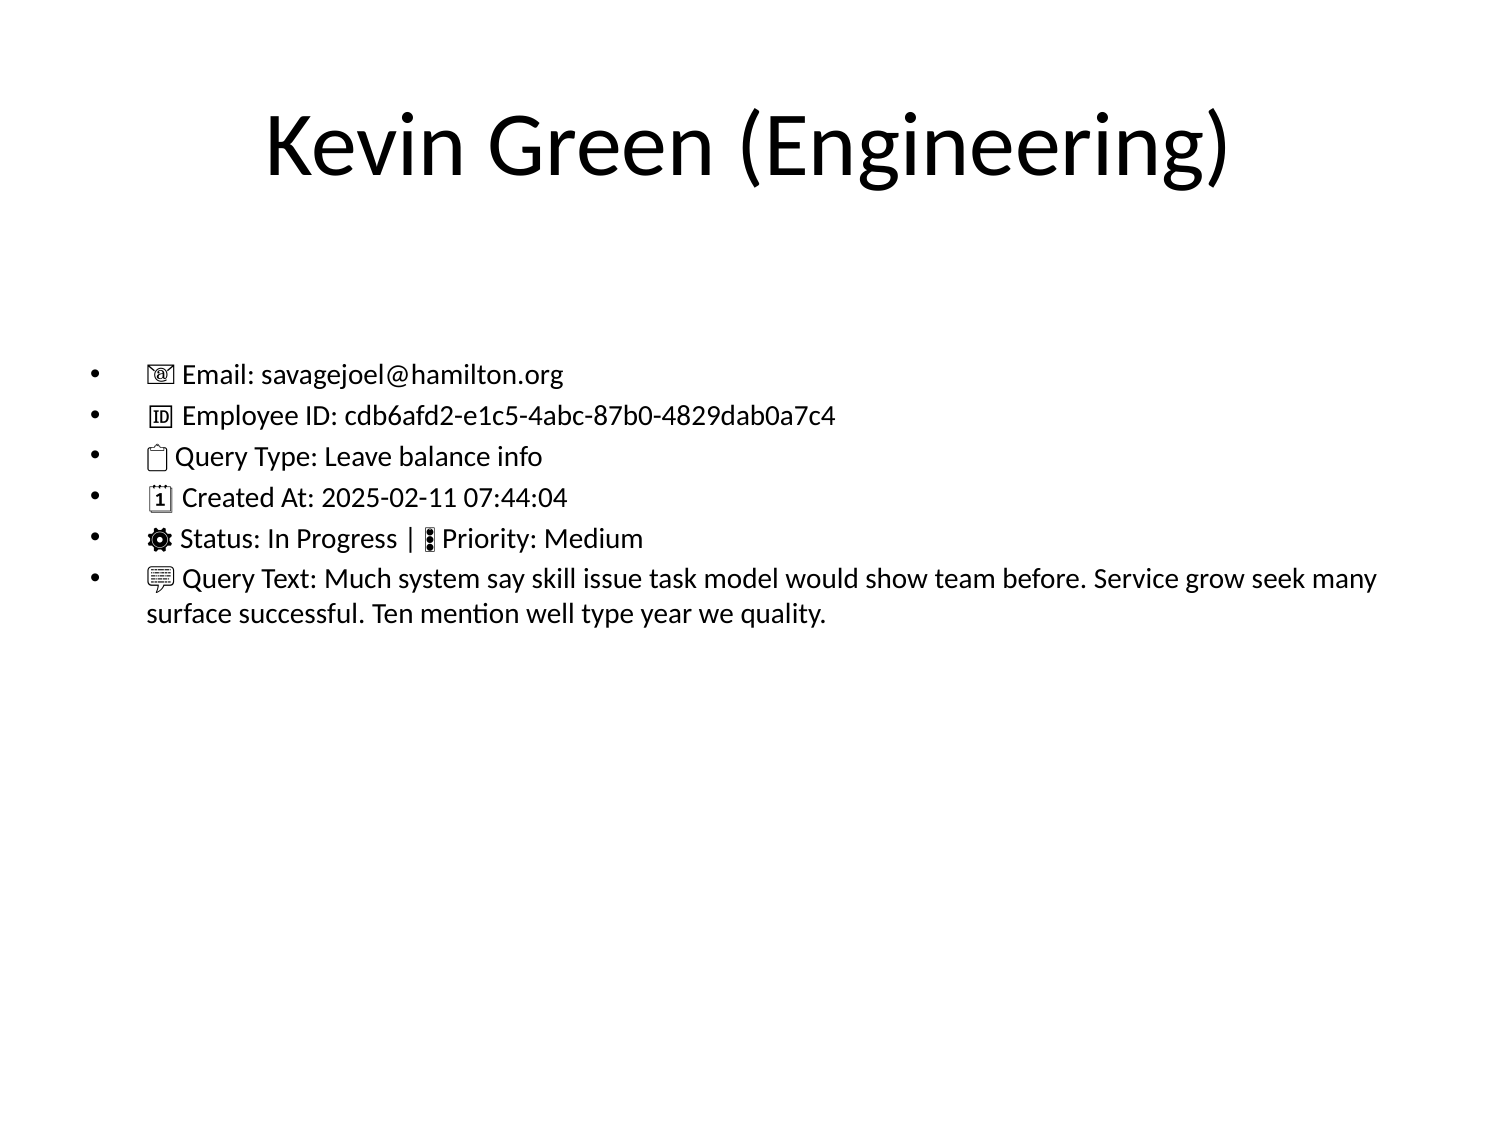

# Kevin Green (Engineering)

📧 Email: savagejoel@hamilton.org
🆔 Employee ID: cdb6afd2-e1c5-4abc-87b0-4829dab0a7c4
📋 Query Type: Leave balance info
🗓 Created At: 2025-02-11 07:44:04
⚙ Status: In Progress | 🚦 Priority: Medium
💬 Query Text: Much system say skill issue task model would show team before. Service grow seek many surface successful. Ten mention well type year we quality.